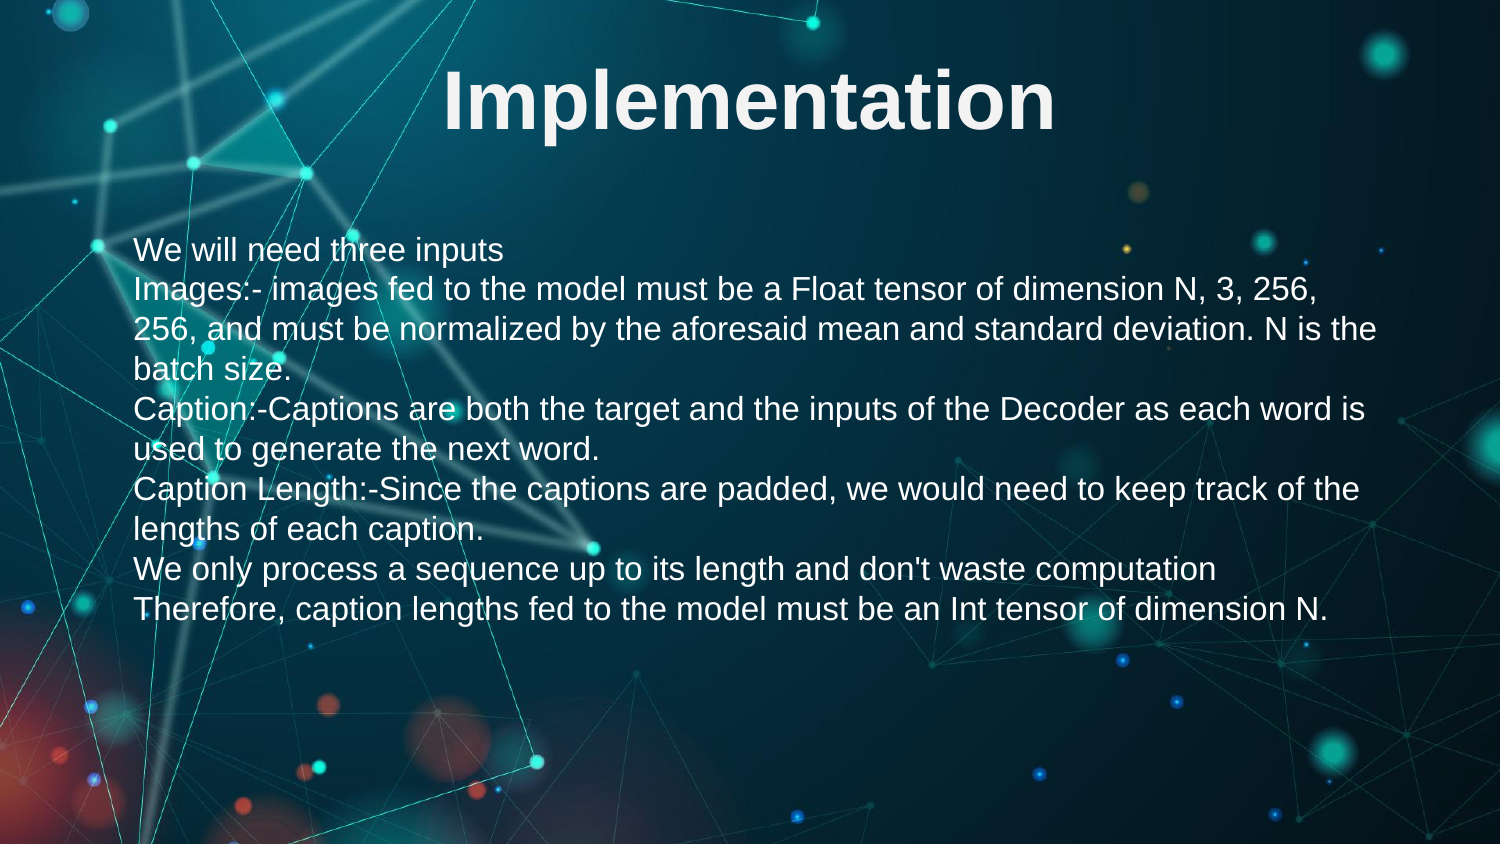

# Implementation
We will need three inputs
Images:- images fed to the model must be a Float tensor of dimension N, 3, 256, 256, and must be normalized by the aforesaid mean and standard deviation. N is the batch size.
Caption:-Captions are both the target and the inputs of the Decoder as each word is used to generate the next word.
Caption Length:-Since the captions are padded, we would need to keep track of the lengths of each caption.
We only process a sequence up to its length and don't waste computation
Therefore, caption lengths fed to the model must be an Int tensor of dimension N.